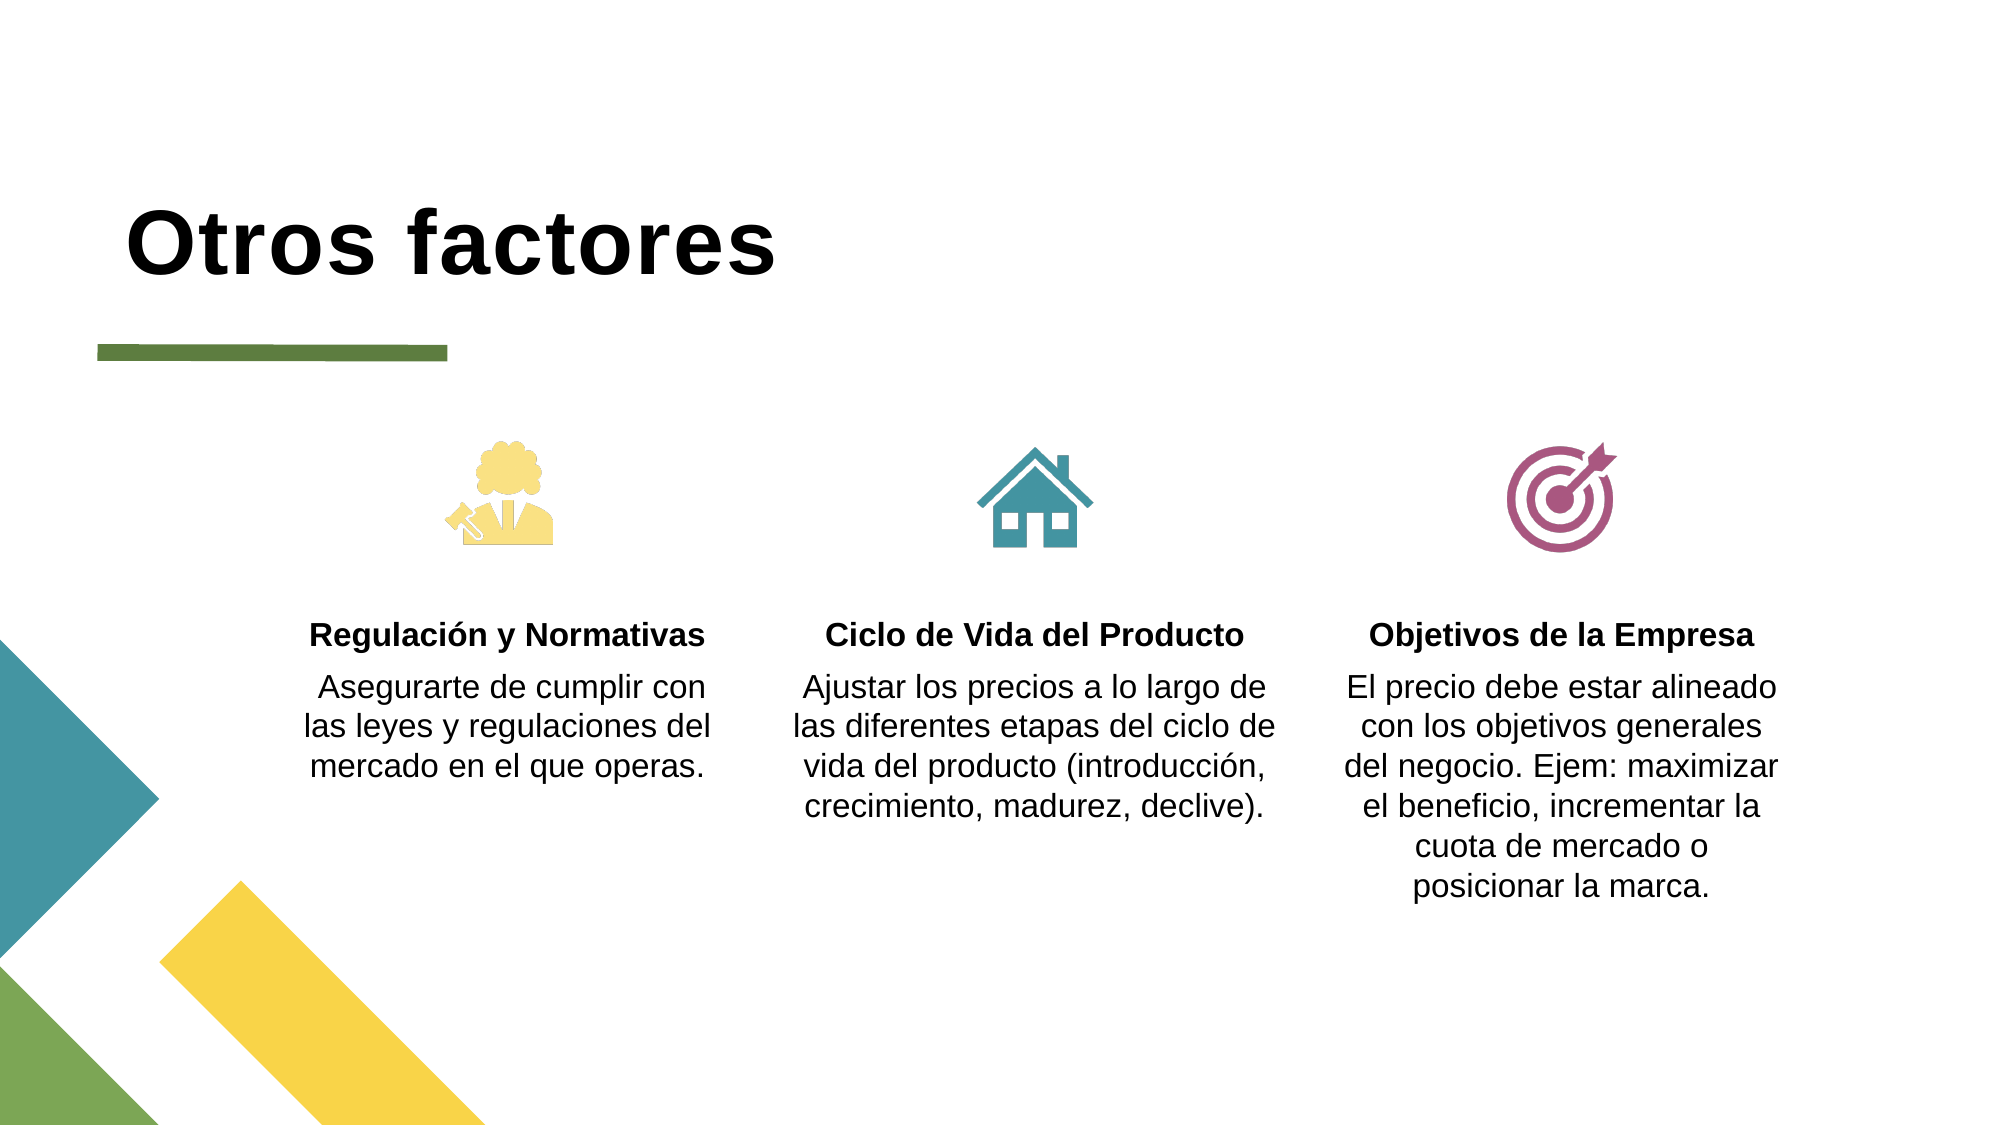

# Otros factores
Regulación y Normativas
 Asegurarte de cumplir con las leyes y regulaciones del mercado en el que operas.
Ciclo de Vida del Producto
Ajustar los precios a lo largo de las diferentes etapas del ciclo de vida del producto (introducción, crecimiento, madurez, declive).
Objetivos de la Empresa
El precio debe estar alineado con los objetivos generales del negocio. Ejem: maximizar el beneficio, incrementar la cuota de mercado o posicionar la marca.